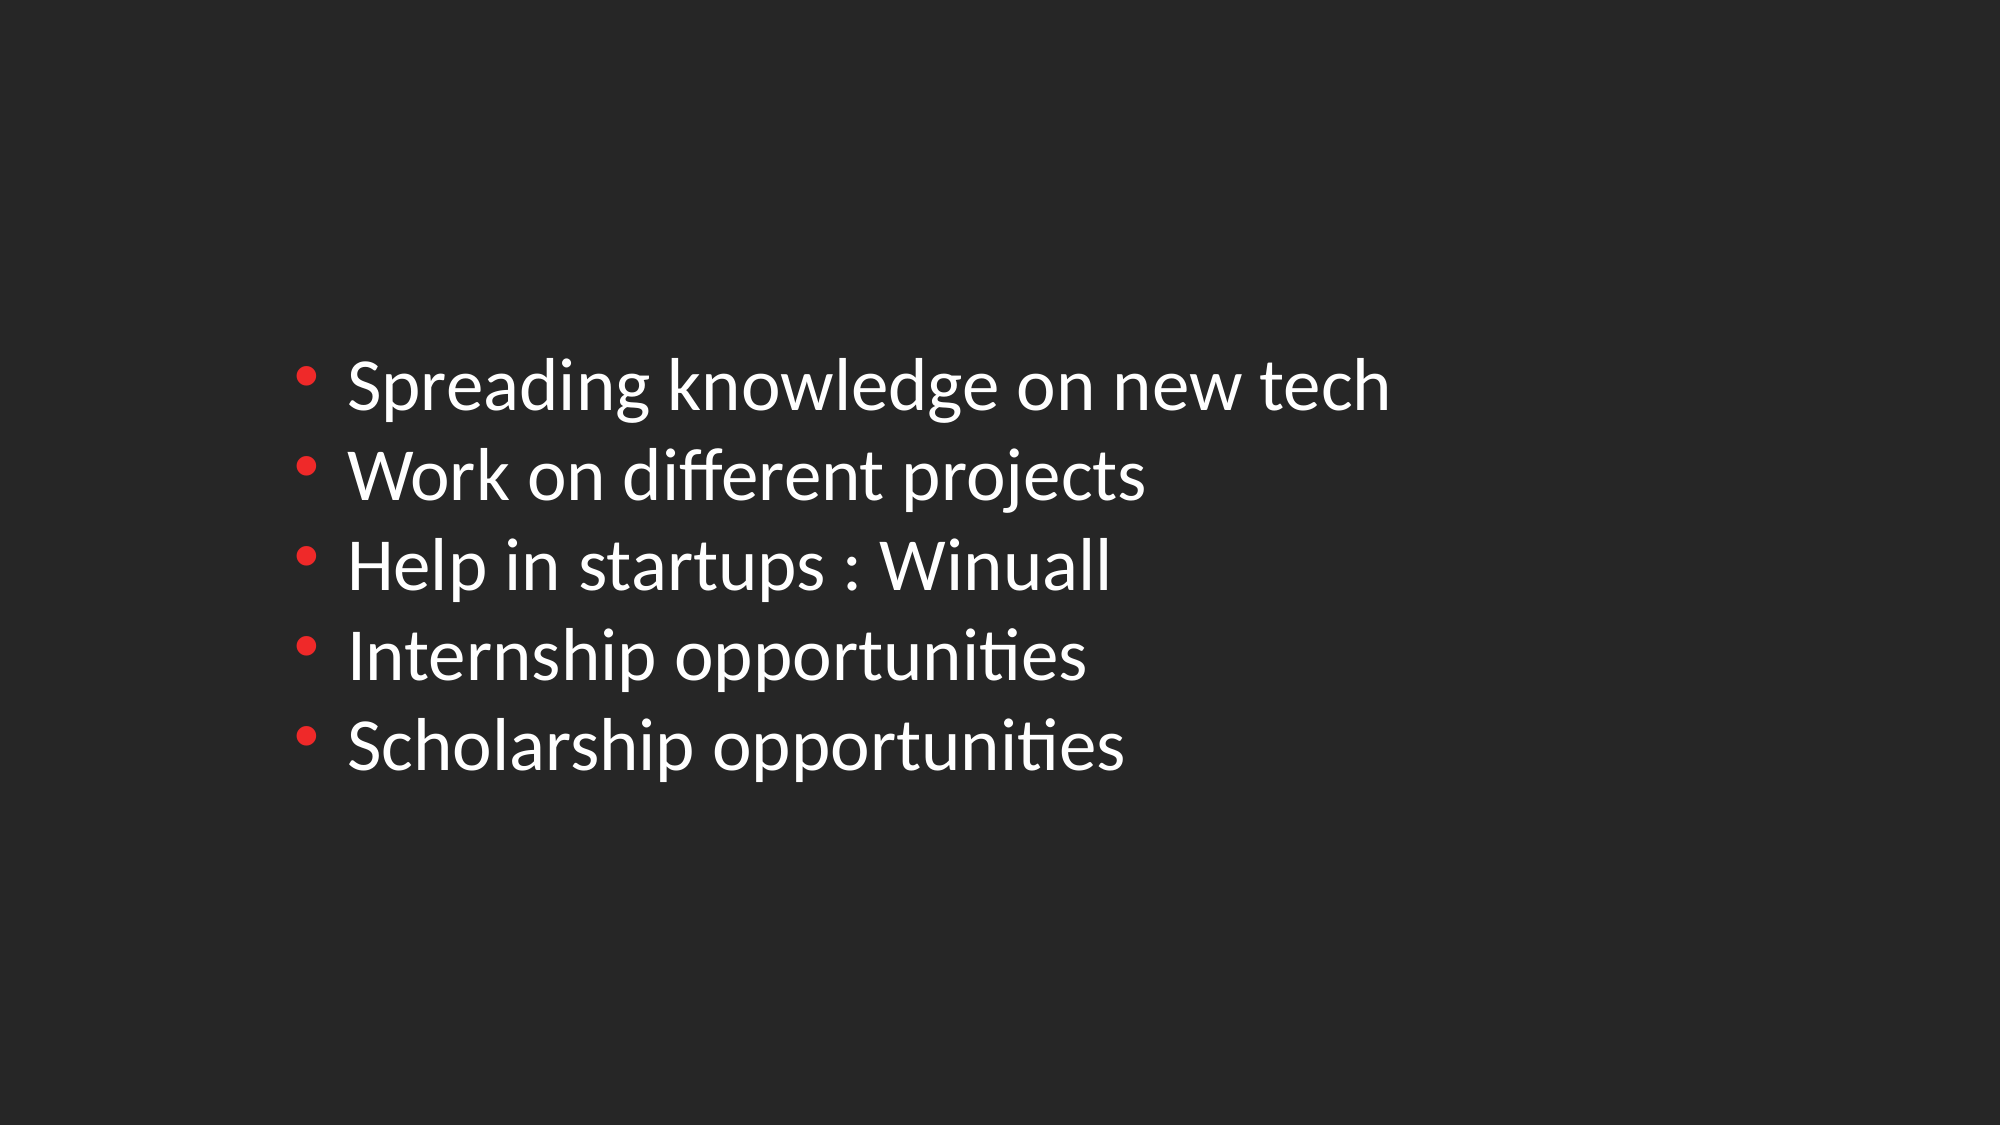

Spreading knowledge on new tech
Work on different projects
Help in startups : Winuall
Internship opportunities
Scholarship opportunities